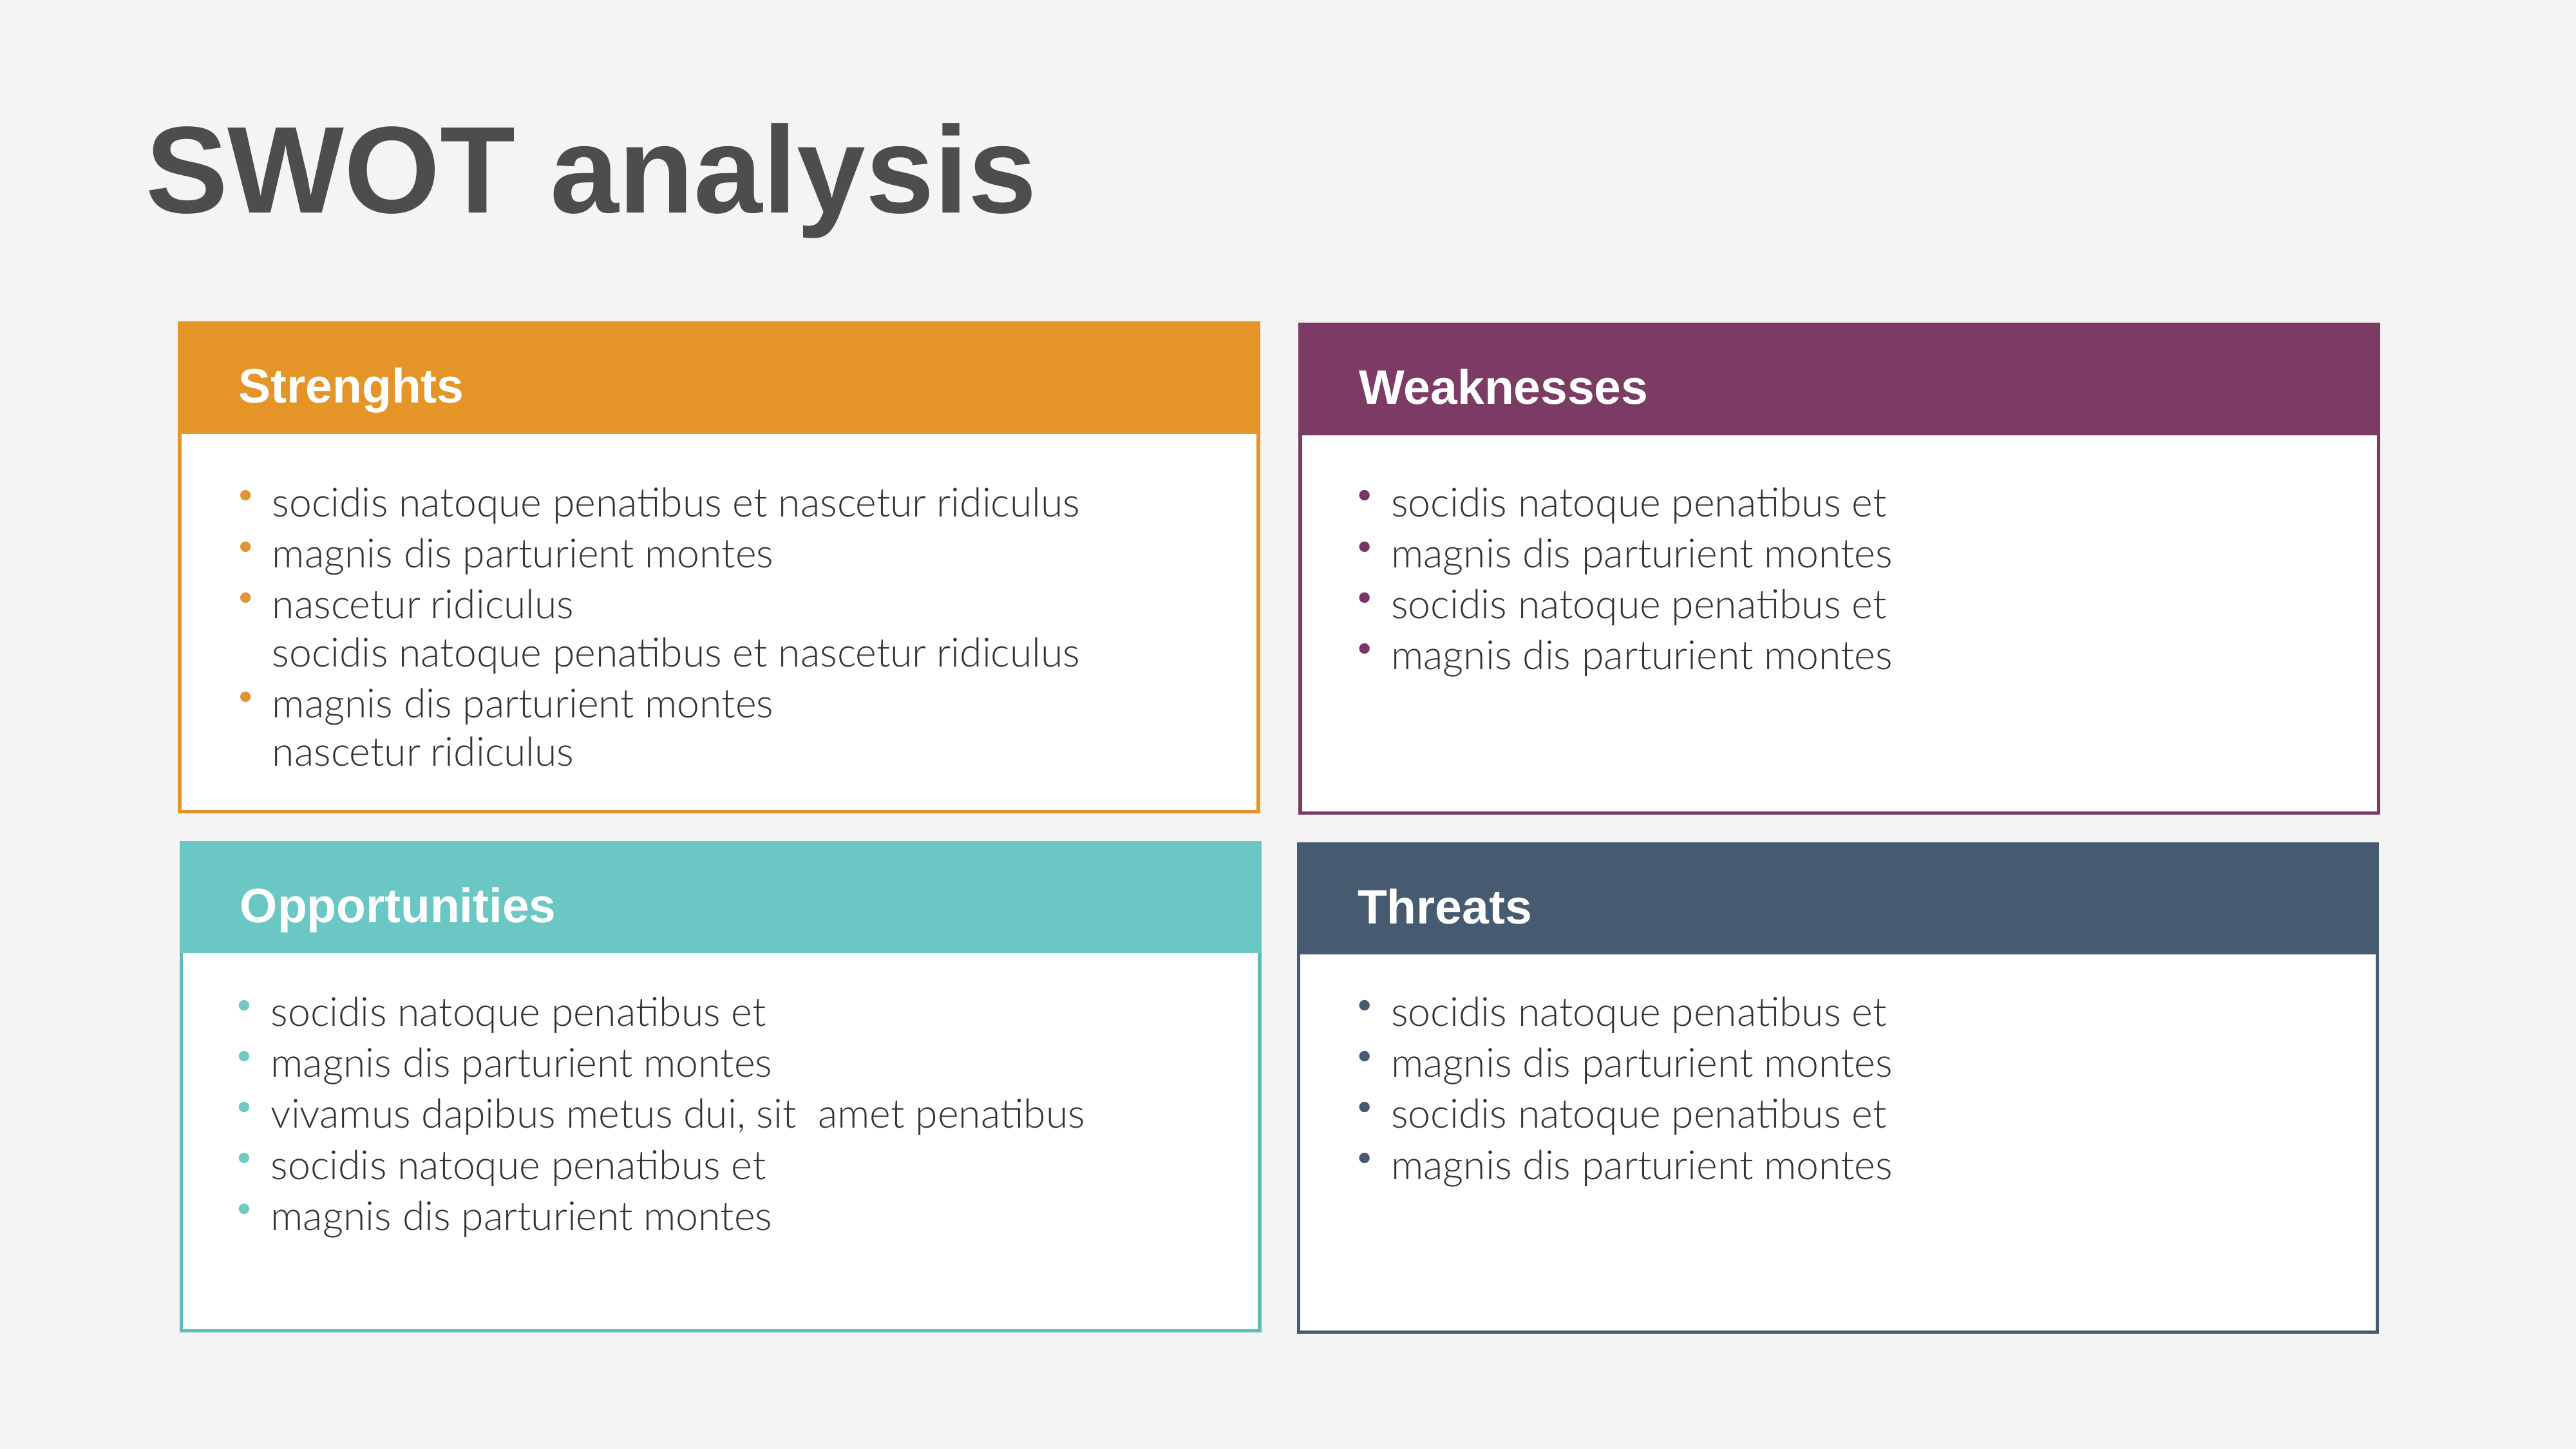

SWOT analysis
|  |
| --- |
|  |
|  |
| --- |
|  |
Strenghts
Weaknesses
socidis natoque penatibus et nascetur ridiculus
magnis dis parturient montes
nascetur ridiculus
socidis natoque penatibus et nascetur ridiculus
magnis dis parturient montes
nascetur ridiculus
socidis natoque penatibus et
magnis dis parturient montes
socidis natoque penatibus et
magnis dis parturient montes
|  |
| --- |
|  |
|  |
| --- |
|  |
Opportunities
Threats
socidis natoque penatibus et
magnis dis parturient montes
vivamus dapibus metus dui, sit  amet penatibus
socidis natoque penatibus et
magnis dis parturient montes
socidis natoque penatibus et
magnis dis parturient montes
socidis natoque penatibus et
magnis dis parturient montes